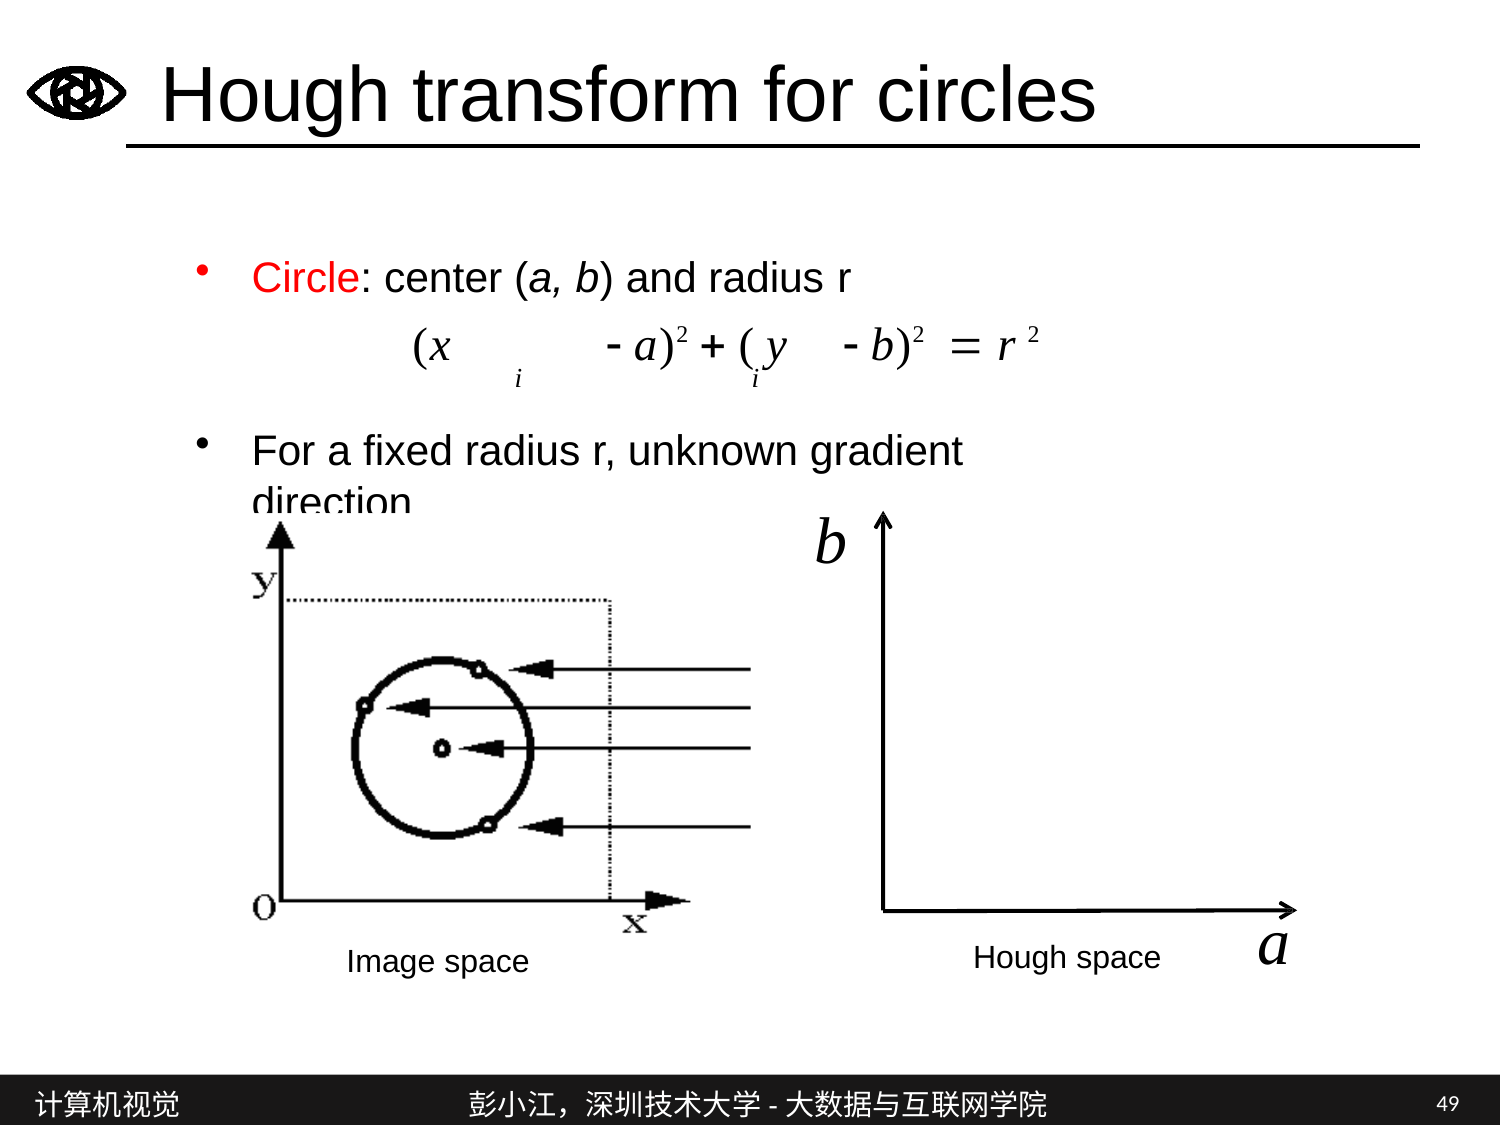

# Hough transform for circles
Circle: center (a, b) and radius r
(x	− a)2 + ( y	− b)2 = r 2
i	i

For a fixed radius r, unknown gradient direction
b

a

Hough space
Image space